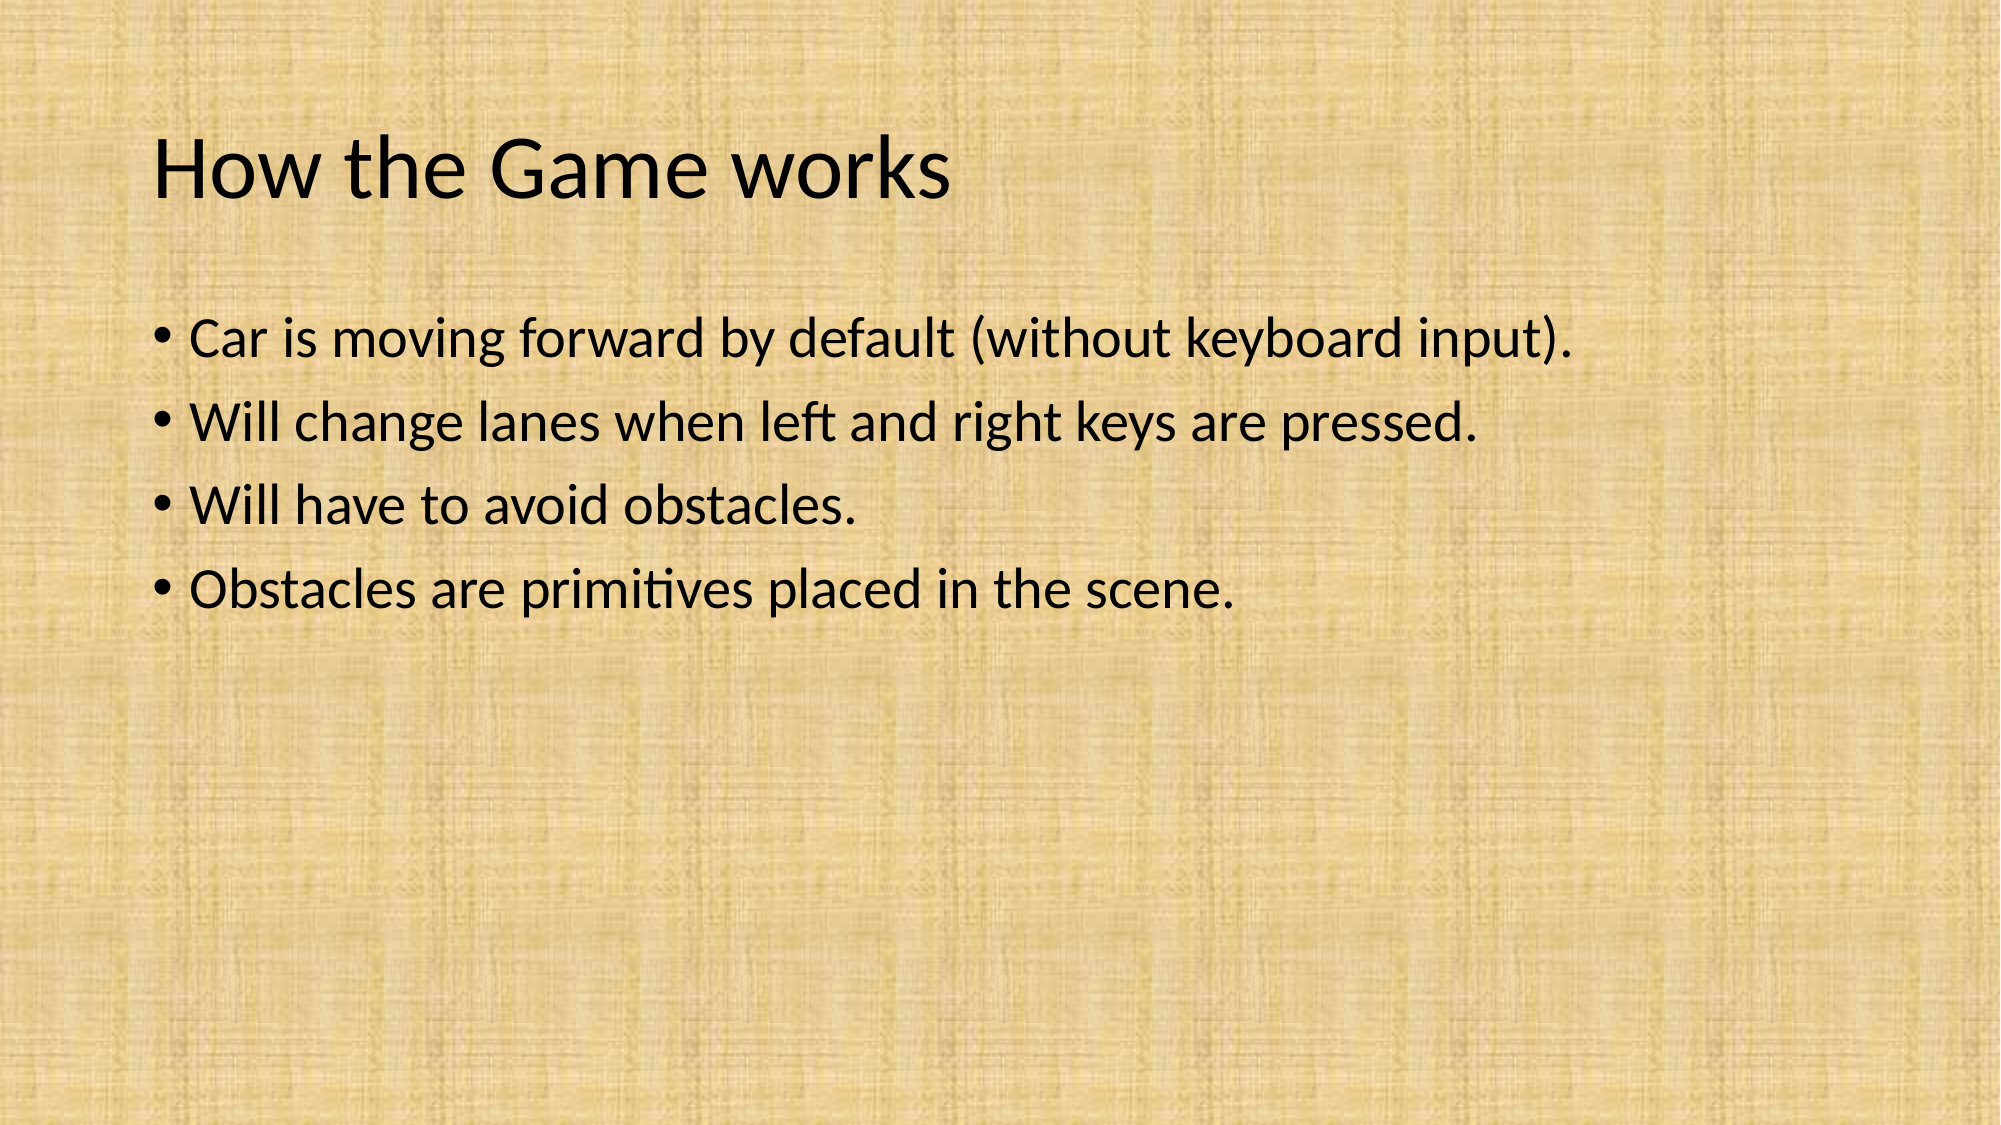

# How the Game works
Car is moving forward by default (without keyboard input).
Will change lanes when left and right keys are pressed.
Will have to avoid obstacles.
Obstacles are primitives placed in the scene.